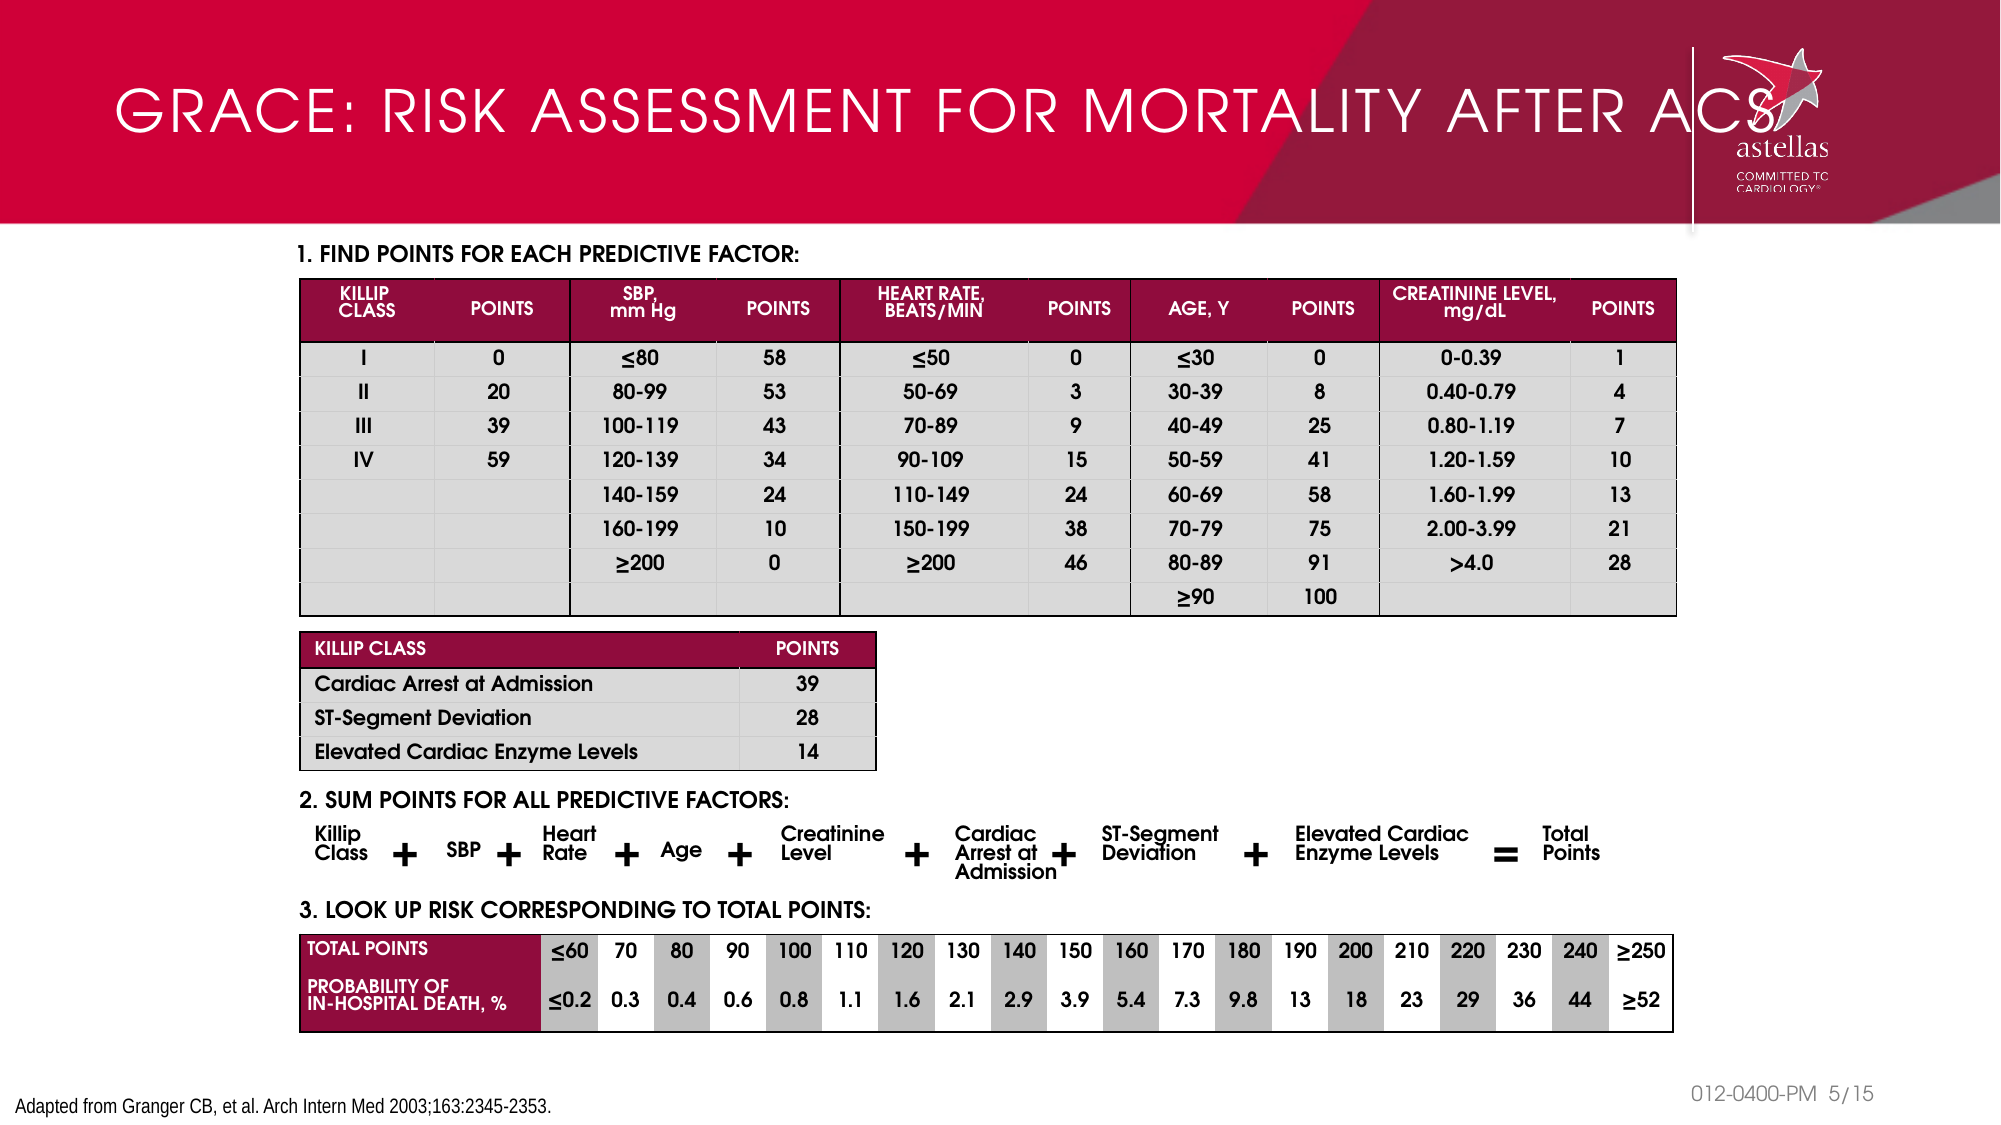

GRACE: risk assessment for mortality after ACS
1. Find points for each predictive factor:
| KILLIP CLASS | POINTS | SBP, mm Hg | POINTS | HEART RATE, BEATS/MIN | POINTS | AGE, Y | POINTS | CREATININE LEVEL, mg/dL | POINTS |
| --- | --- | --- | --- | --- | --- | --- | --- | --- | --- |
| I | 0 | ≤80 | 58 | ≤50 | 0 | ≤30 | 0 | 0-0.39 | 1 |
| II | 20 | 80-99 | 53 | 50-69 | 3 | 30-39 | 8 | 0.40-0.79 | 4 |
| III | 39 | 100-119 | 43 | 70-89 | 9 | 40-49 | 25 | 0.80-1.19 | 7 |
| IV | 59 | 120-139 | 34 | 90-109 | 15 | 50-59 | 41 | 1.20-1.59 | 10 |
|  |  | 140-159 | 24 | 110-149 | 24 | 60-69 | 58 | 1.60-1.99 | 13 |
|  |  | 160-199 | 10 | 150-199 | 38 | 70-79 | 75 | 2.00-3.99 | 21 |
|  |  | ≥200 | 0 | ≥200 | 46 | 80-89 | 91 | >4.0 | 28 |
|  |  |  |  |  |  | ≥90 | 100 |  |  |
| KILLIP CLASS | POINTS |
| --- | --- |
| Cardiac Arrest at Admission | 39 |
| ST-Segment Deviation | 28 |
| Elevated Cardiac Enzyme Levels | 14 |
2. Sum points for all predictive factors:
Age
SBP
| Killip Class |  |  |  | Heart Rate |  |  |  | Creatinine Level |  | Cardiac Arrest at Admission |  | ST-Segment Deviation |  | Elevated Cardiac Enzyme Levels |  | Total Points |
| --- | --- | --- | --- | --- | --- | --- | --- | --- | --- | --- | --- | --- | --- | --- | --- | --- |
+
+
+
+
+
+
+
=
3. Look up risk corresponding to total points:
| TOTAL POINTS | ≤60 | 70 | 80 | 90 | 100 | 110 | 120 | 130 | 140 | 150 | 160 | 170 | 180 | 190 | 200 | 210 | 220 | 230 | 240 | ≥250 |
| --- | --- | --- | --- | --- | --- | --- | --- | --- | --- | --- | --- | --- | --- | --- | --- | --- | --- | --- | --- | --- |
| PROBABILITY OF IN-HOSPITAL DEATH, % | ≤0.2 | 0.3 | 0.4 | 0.6 | 0.8 | 1.1 | 1.6 | 2.1 | 2.9 | 3.9 | 5.4 | 7.3 | 9.8 | 13 | 18 | 23 | 29 | 36 | 44 | ≥52 |
Adapted from Granger CB, et al. Arch Intern Med 2003;163:2345-2353.